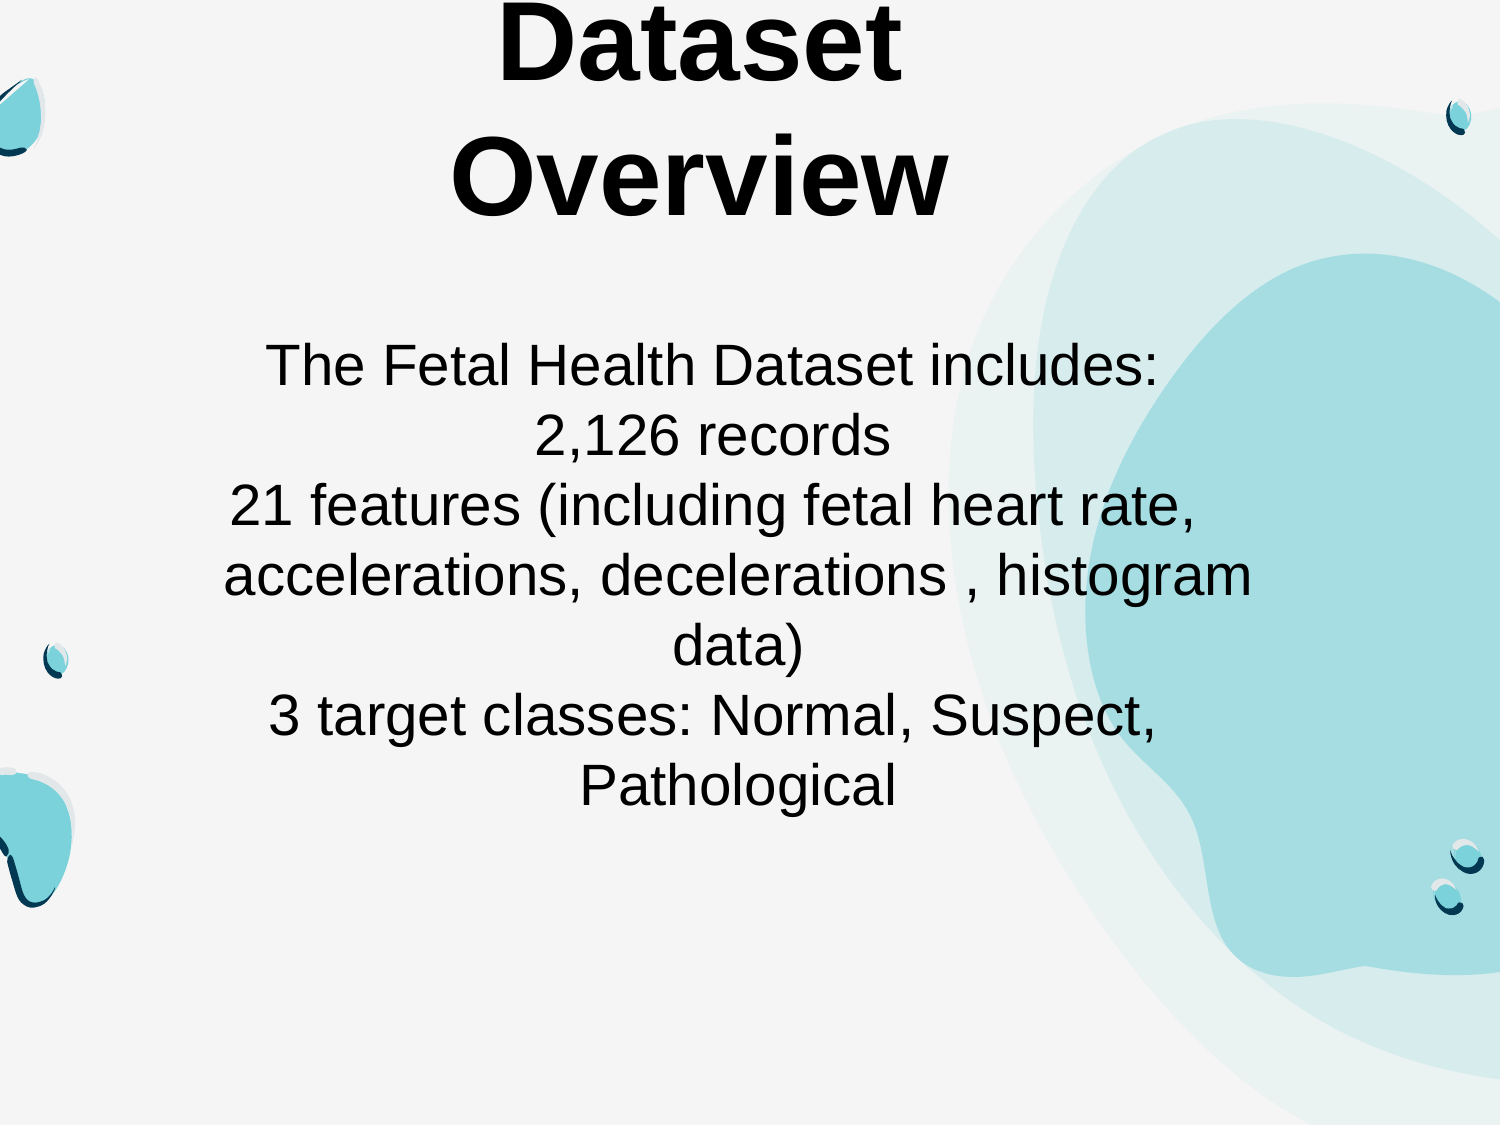

# Dataset Overview
The Fetal Health Dataset includes:
2,126 records
21 features (including fetal heart rate, accelerations, decelerations , histogram data)
3 target classes: Normal, Suspect, Pathological